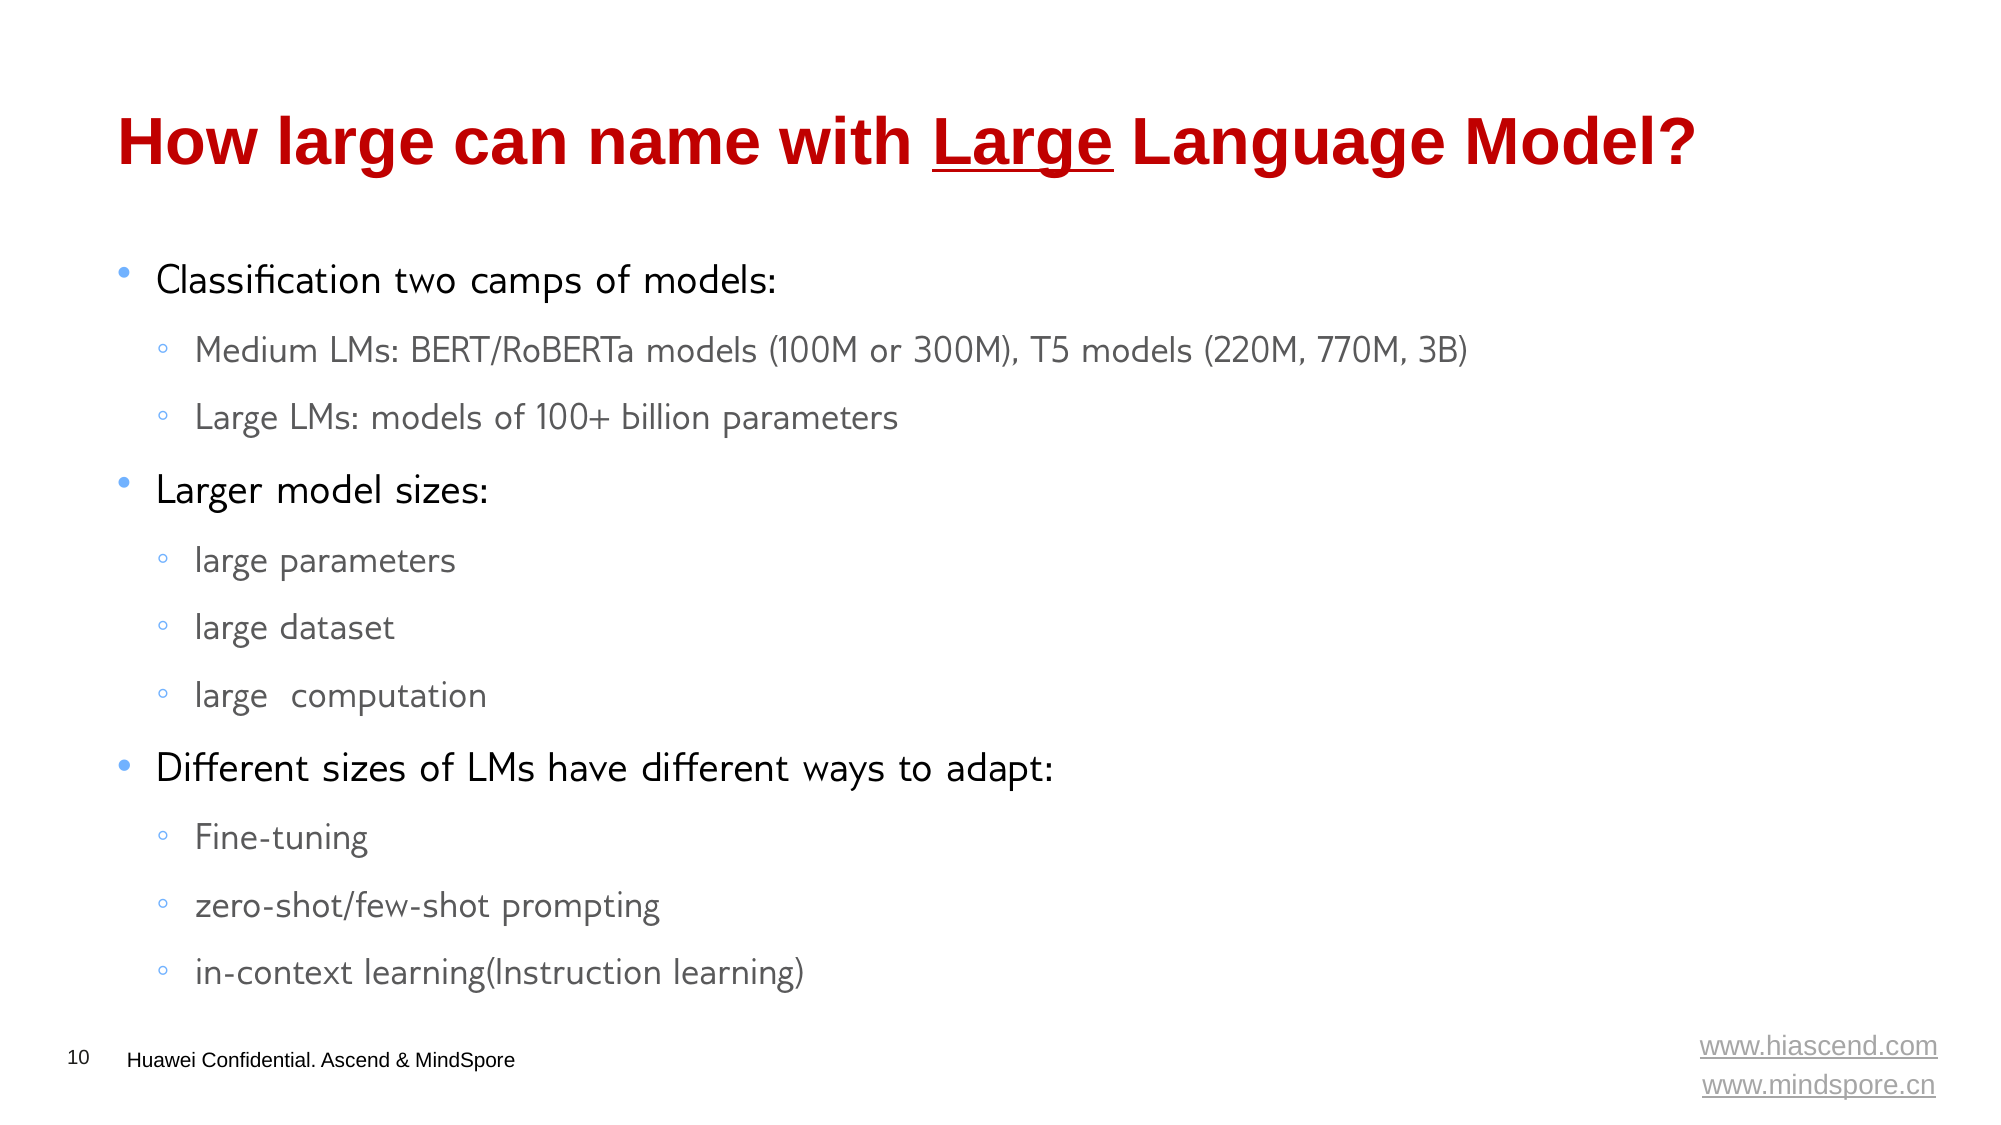

# How large can name with Large Language Model?
Classification two camps of models:
Medium LMs: BERT/RoBERTa models (100M or 300M), T5 models (220M, 770M, 3B)
Large LMs: models of 100+ billion parameters
Larger model sizes:
large parameters
large dataset
large  computation
Different sizes of LMs have different ways to adapt:
Fine-tuning
zero-shot/few-shot prompting
in-context learning(Instruction learning)